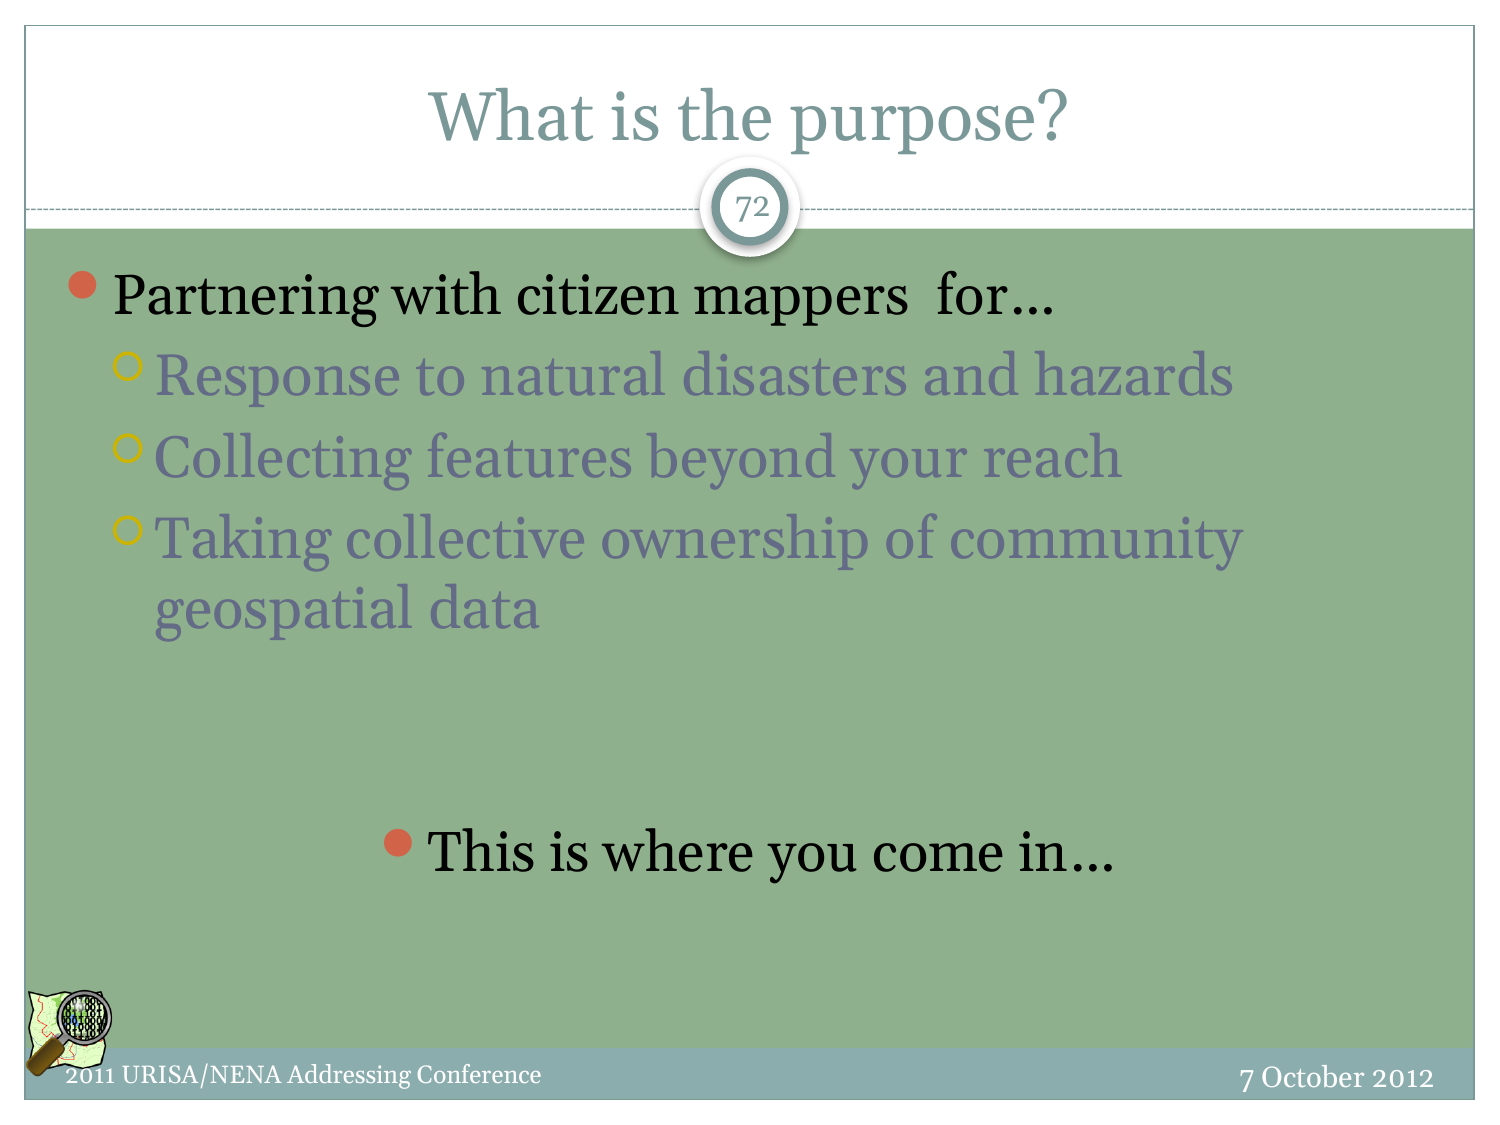

# What is the purpose?
72
Partnering with citizen mappers  for…
Response to natural disasters and hazards
Collecting features beyond your reach
Taking collective ownership of community geospatial data

This is where you come in…
7 October 2012
2011 URISA/NENA Addressing Conference